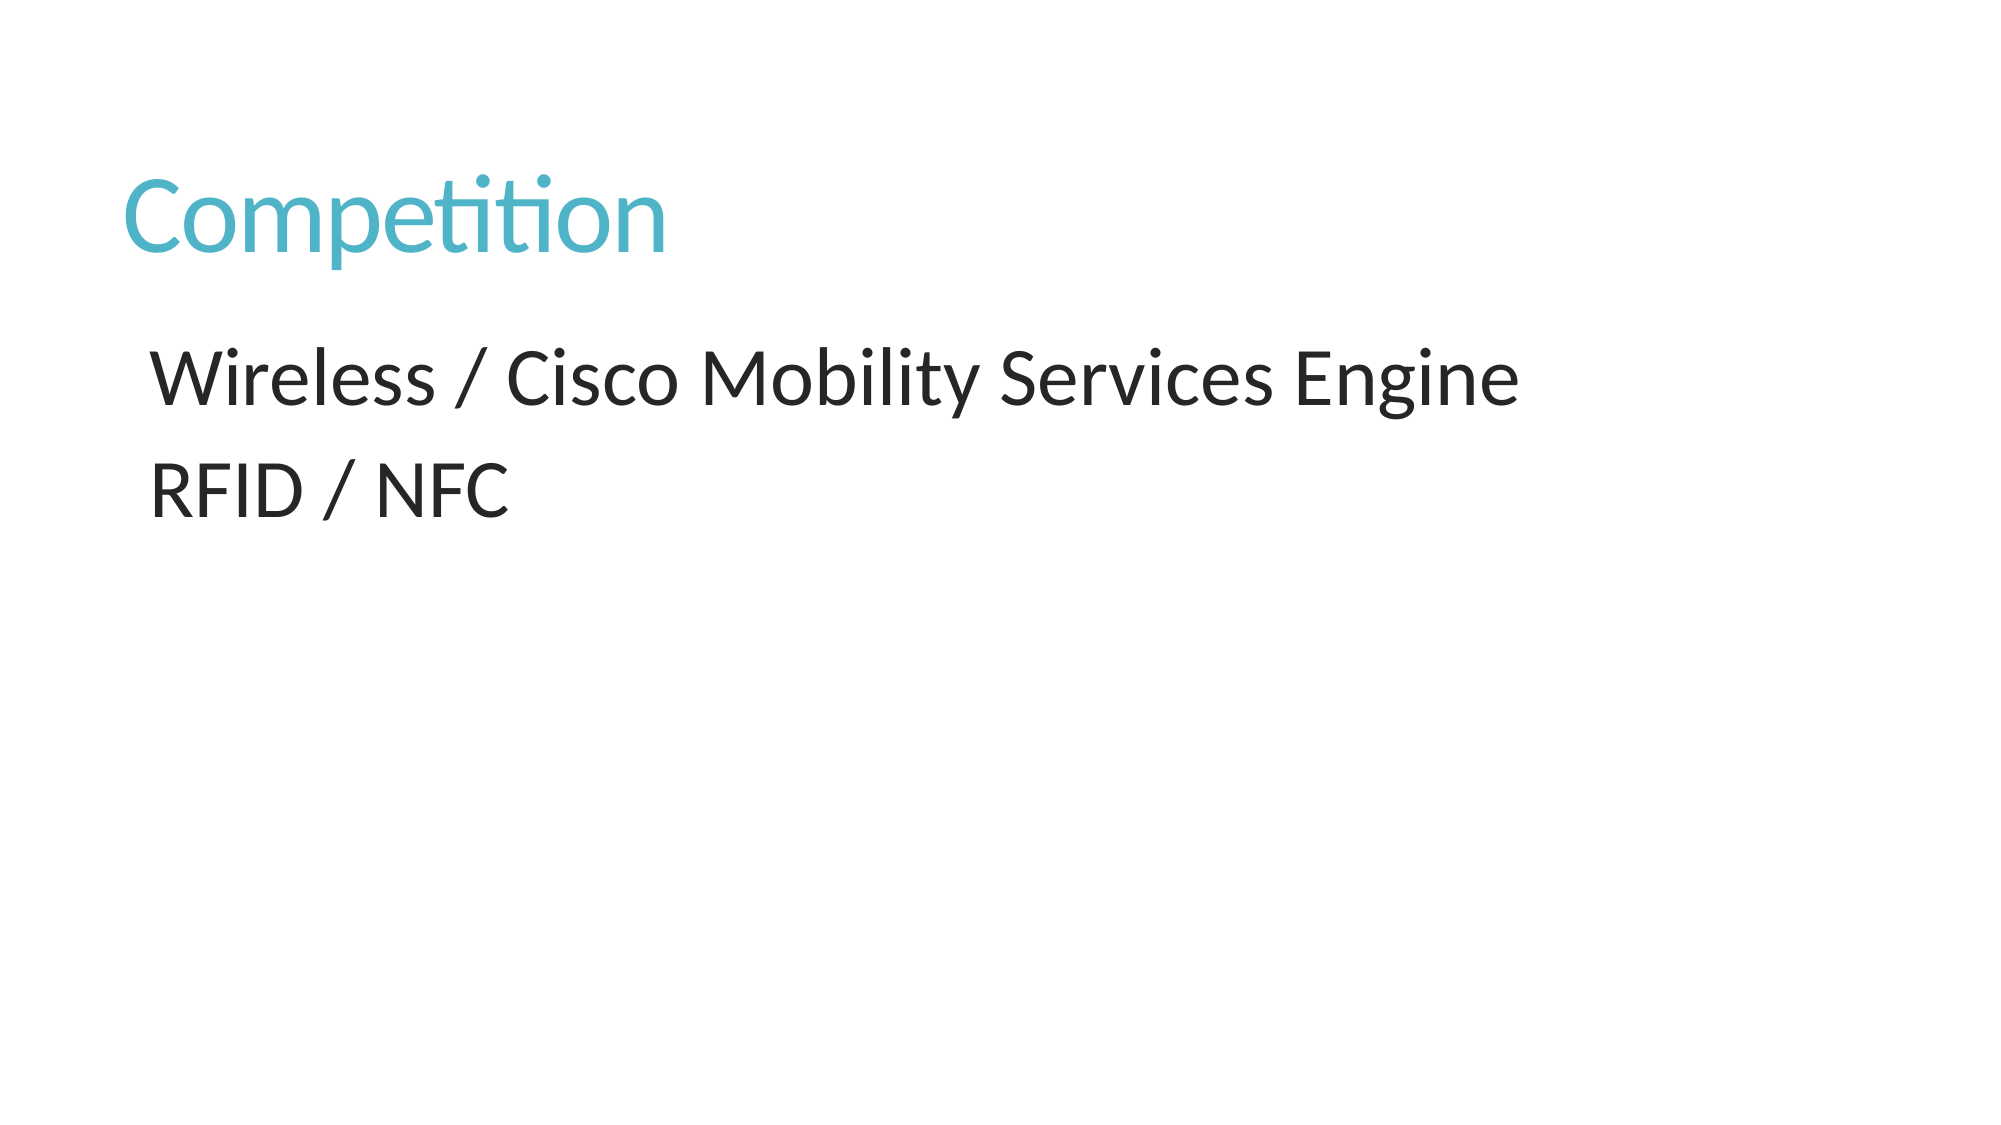

# Competition
Wireless / Cisco Mobility Services Engine
RFID / NFC